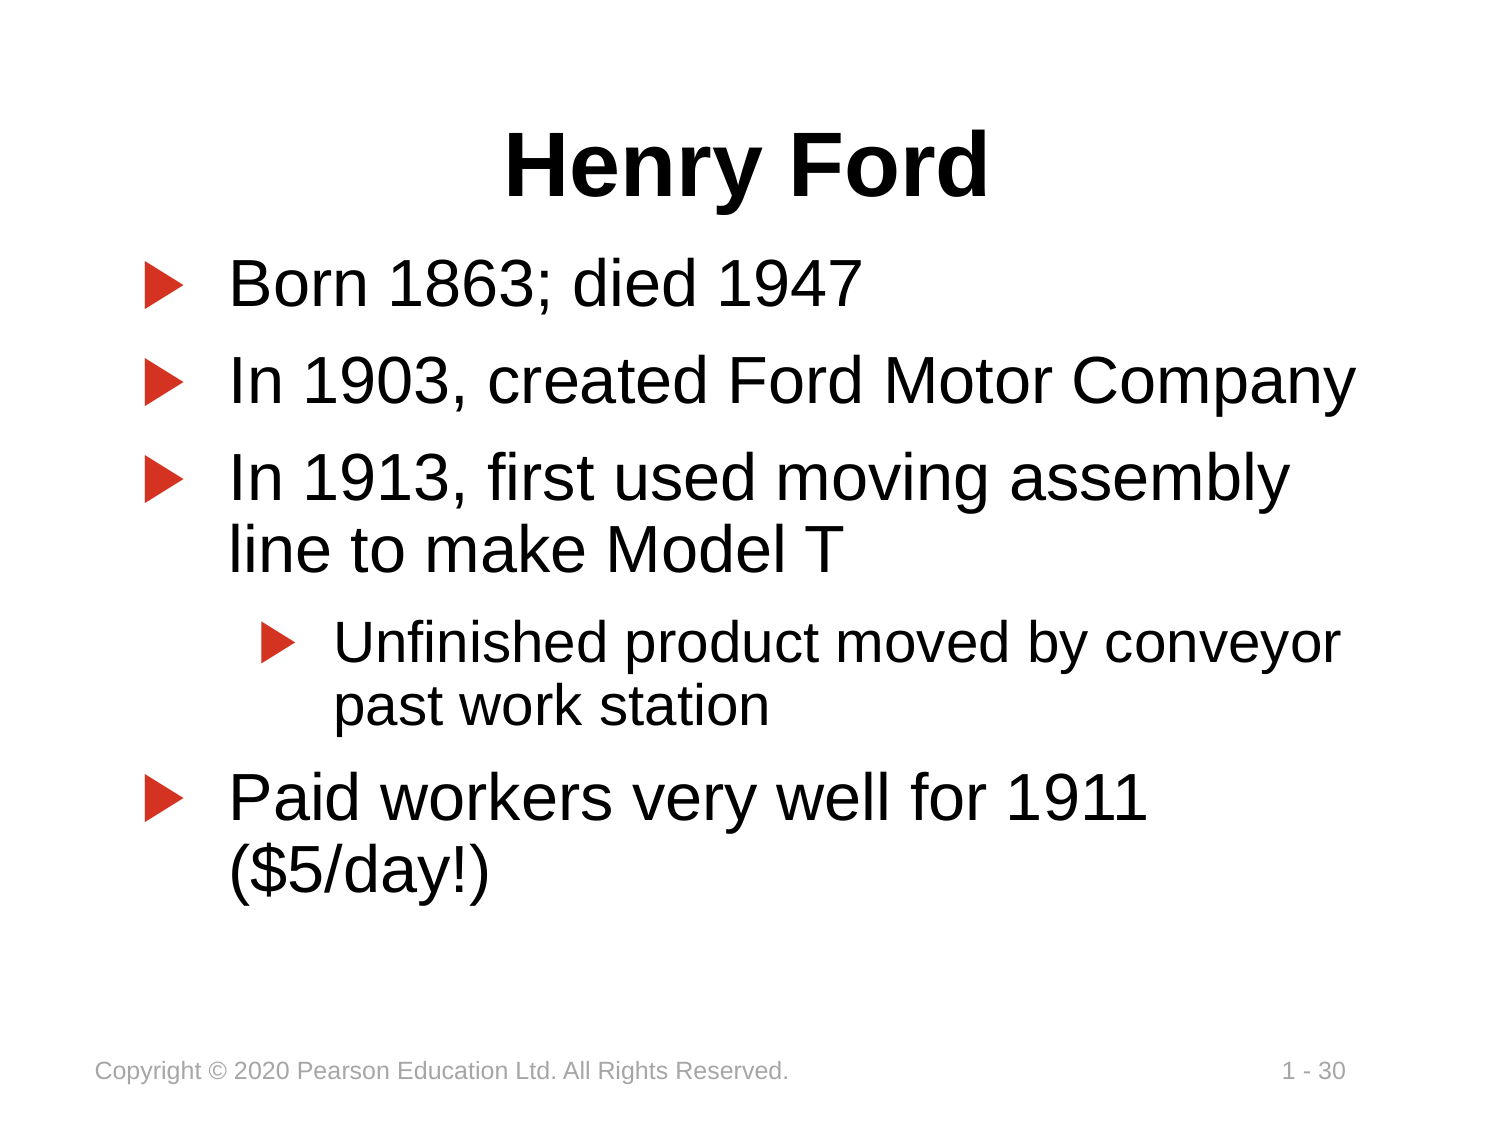

# Henry Ford
Born 1863; died 1947
In 1903, created Ford Motor Company
In 1913, first used moving assembly line to make Model T
Unfinished product moved by conveyor past work station
Paid workers very well for 1911
($5/day!)